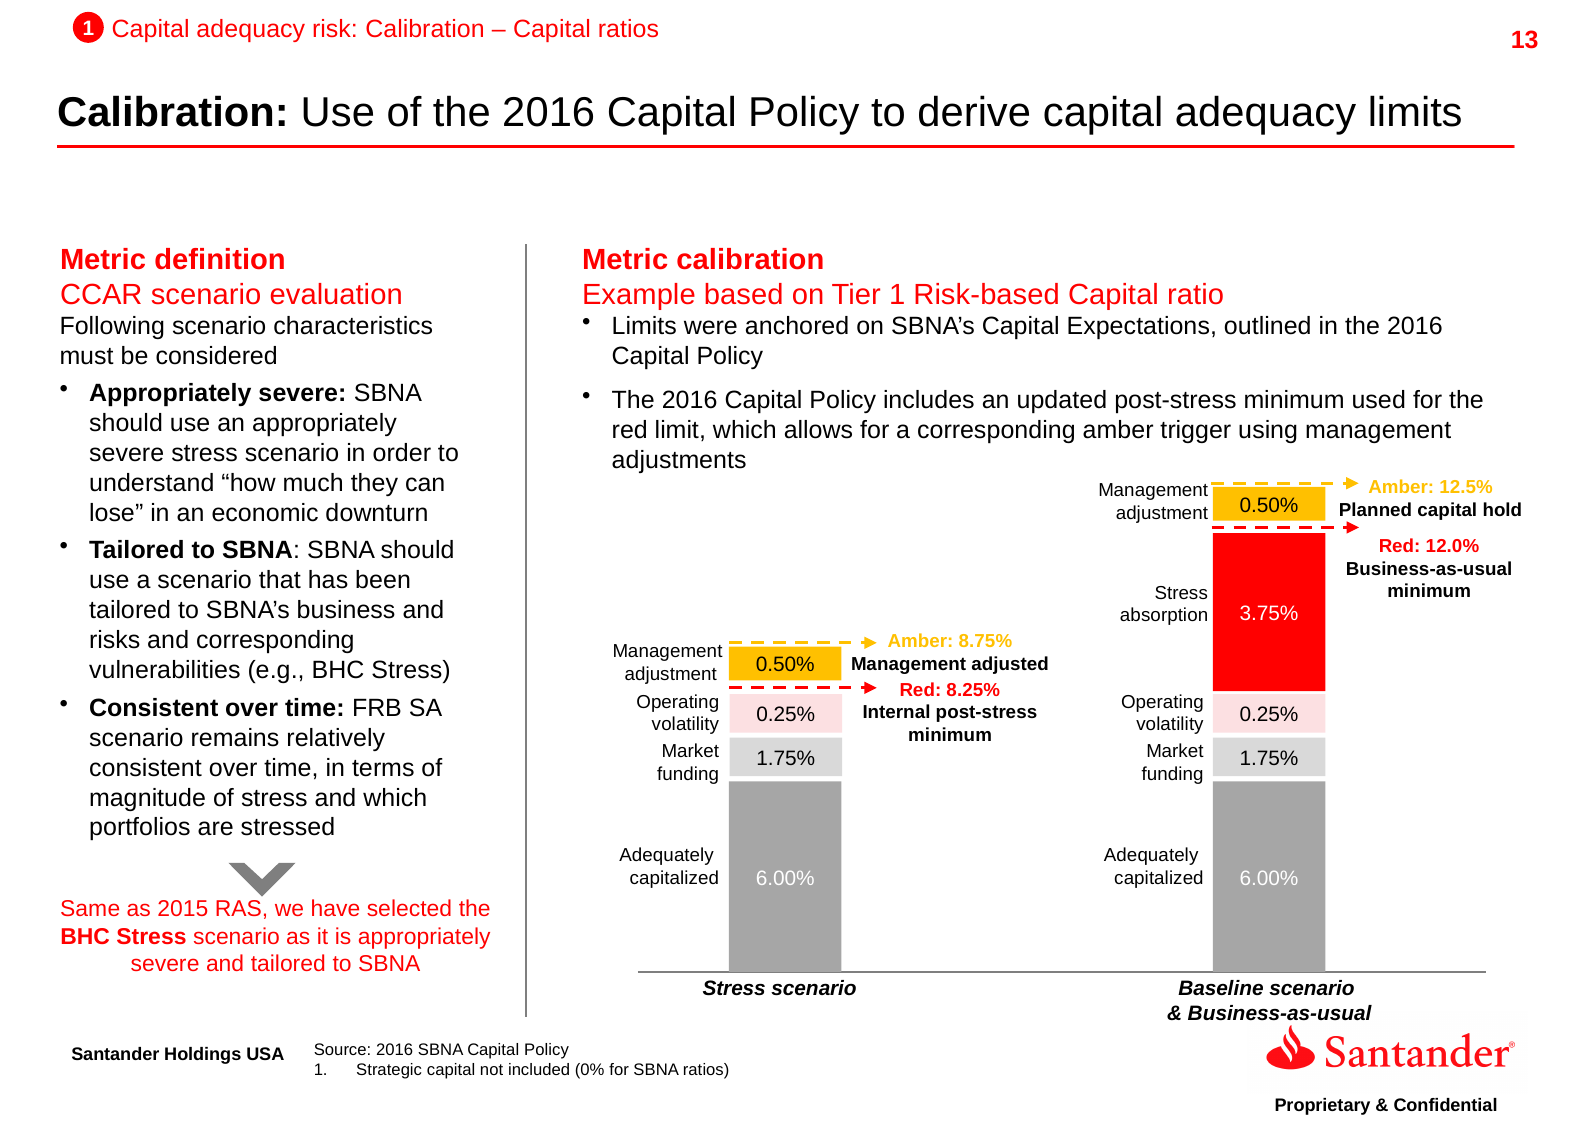

1
Capital adequacy risk: Calibration – Capital ratios
Calibration: Use of the 2016 Capital Policy to derive capital adequacy limits
Metric definition
CCAR scenario evaluation
Metric calibration
Example based on Tier 1 Risk-based Capital ratio
Following scenario characteristics must be considered
Appropriately severe: SBNA should use an appropriately severe stress scenario in order to understand “how much they can lose” in an economic downturn
Tailored to SBNA: SBNA should use a scenario that has been tailored to SBNA’s business and risks and corresponding vulnerabilities (e.g., BHC Stress)
Consistent over time: FRB SA scenario remains relatively consistent over time, in terms of magnitude of stress and which portfolios are stressed
Limits were anchored on SBNA’s Capital Expectations, outlined in the 2016 Capital Policy
The 2016 Capital Policy includes an updated post-stress minimum used for the red limit, which allows for a corresponding amber trigger using management adjustments
Amber: 12.5%
Planned capital hold
Management adjustment
0.50%
3.75%
Red: 12.0%
Business-as-usual minimum
Stress
 absorption
Amber: 8.75%
Management adjusted
Management adjustment
0.50%
Red: 8.25%
Internal post-stress minimum
Operating volatility
Operating volatility
0.25%
0.25%
1.75%
1.75%
Market funding
Market funding
6.00%
6.00%
Adequately
capitalized
Adequately
capitalized

Same as 2015 RAS, we have selected the BHC Stress scenario as it is appropriately severe and tailored to SBNA
Stress scenario
Baseline scenario
& Business-as-usual
Source: 2016 SBNA Capital Policy
 Strategic capital not included (0% for SBNA ratios)